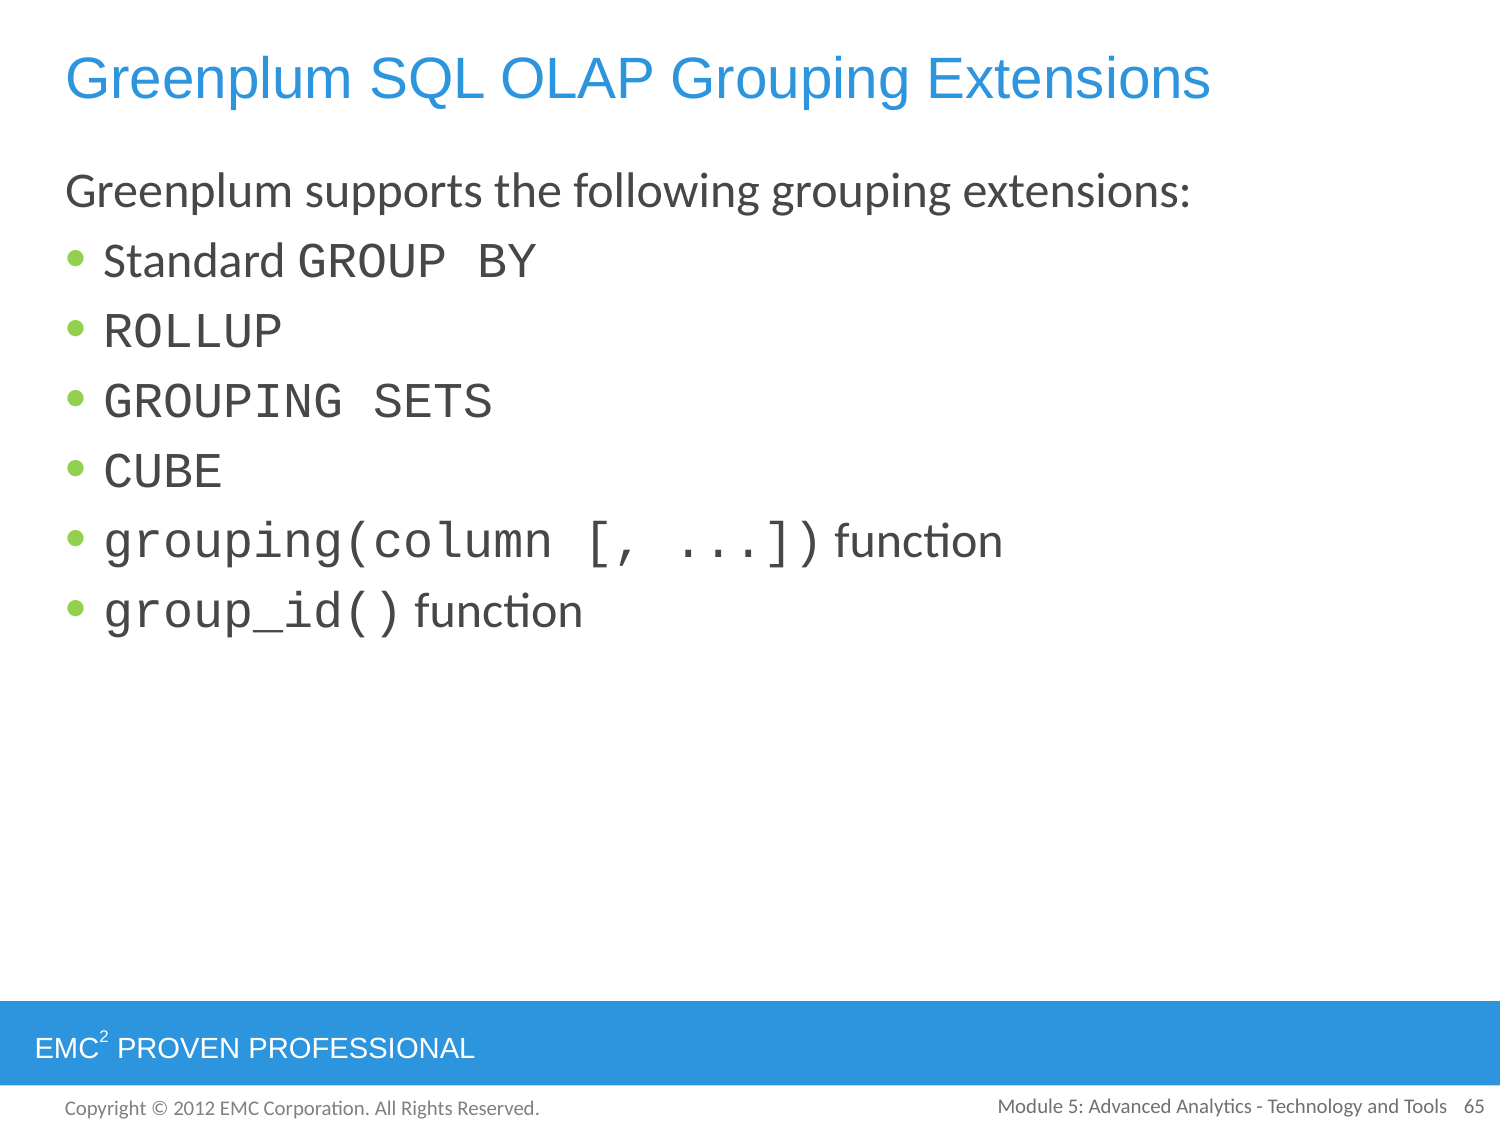

# Greenplum SQL OLAP Grouping Extensions
Greenplum supports the following grouping extensions:
Standard GROUP BY
ROLLUP
GROUPING SETS
CUBE
grouping(column [, ...]) function
group_id() function
Module 5: Advanced Analytics - Technology and Tools
65